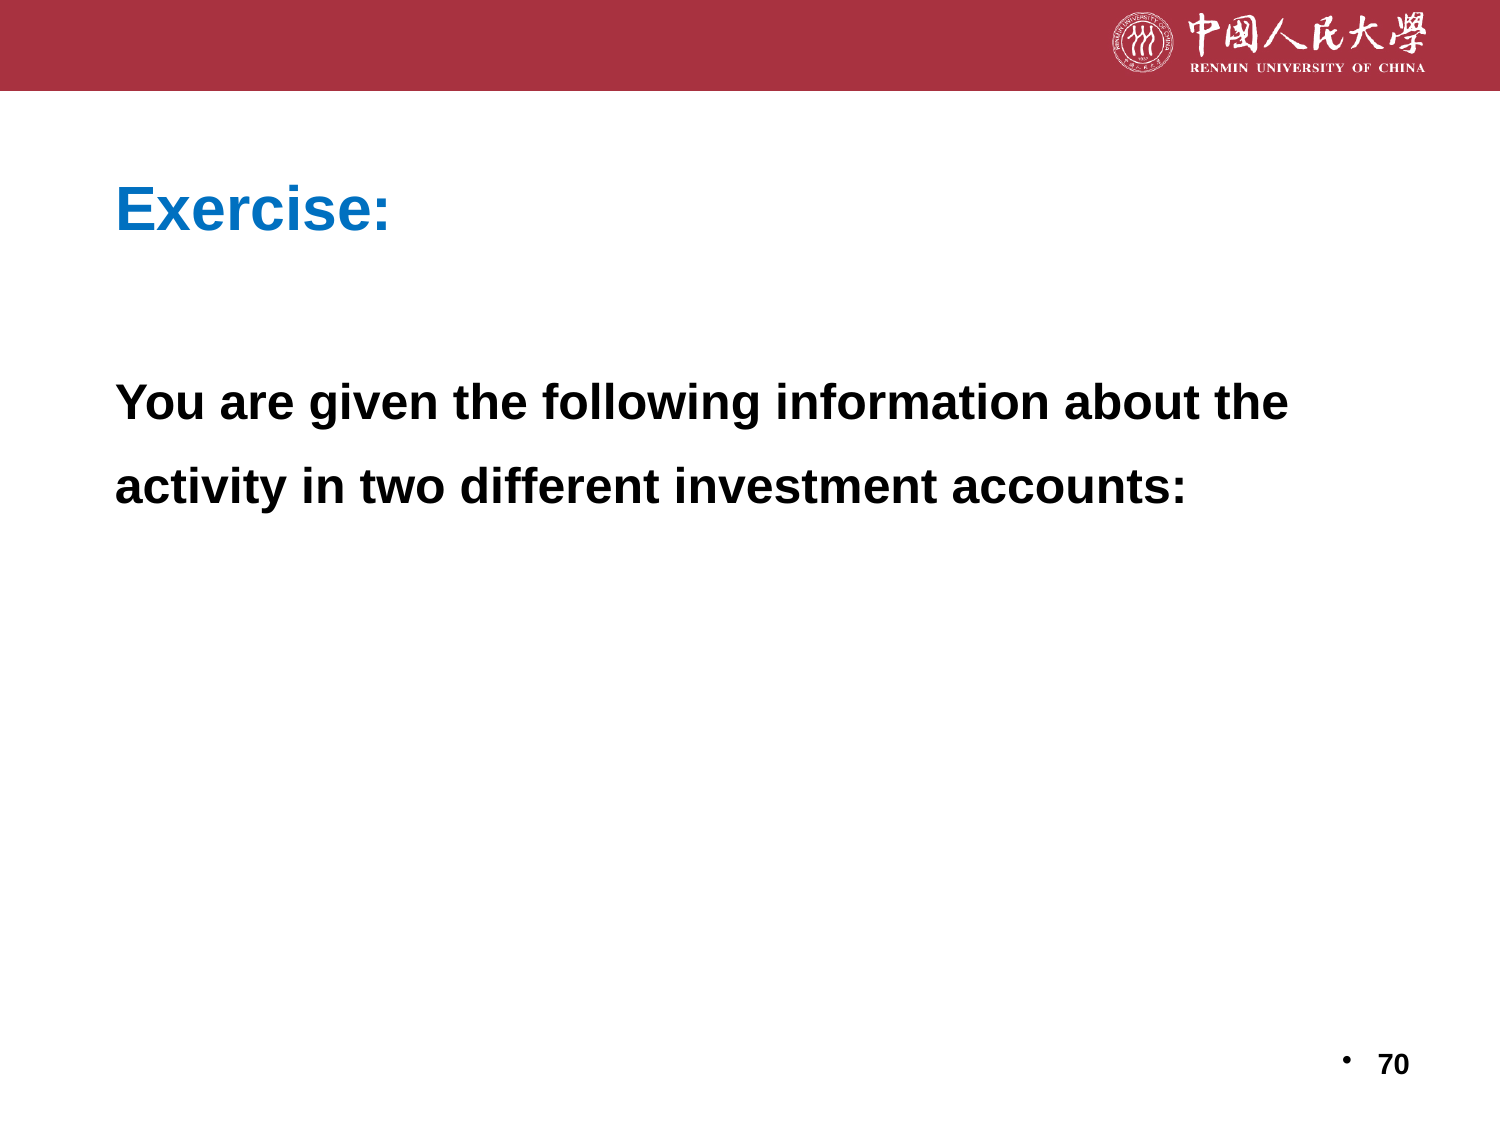

Exercise:
You are given the following information about the activity in two different investment accounts:
70